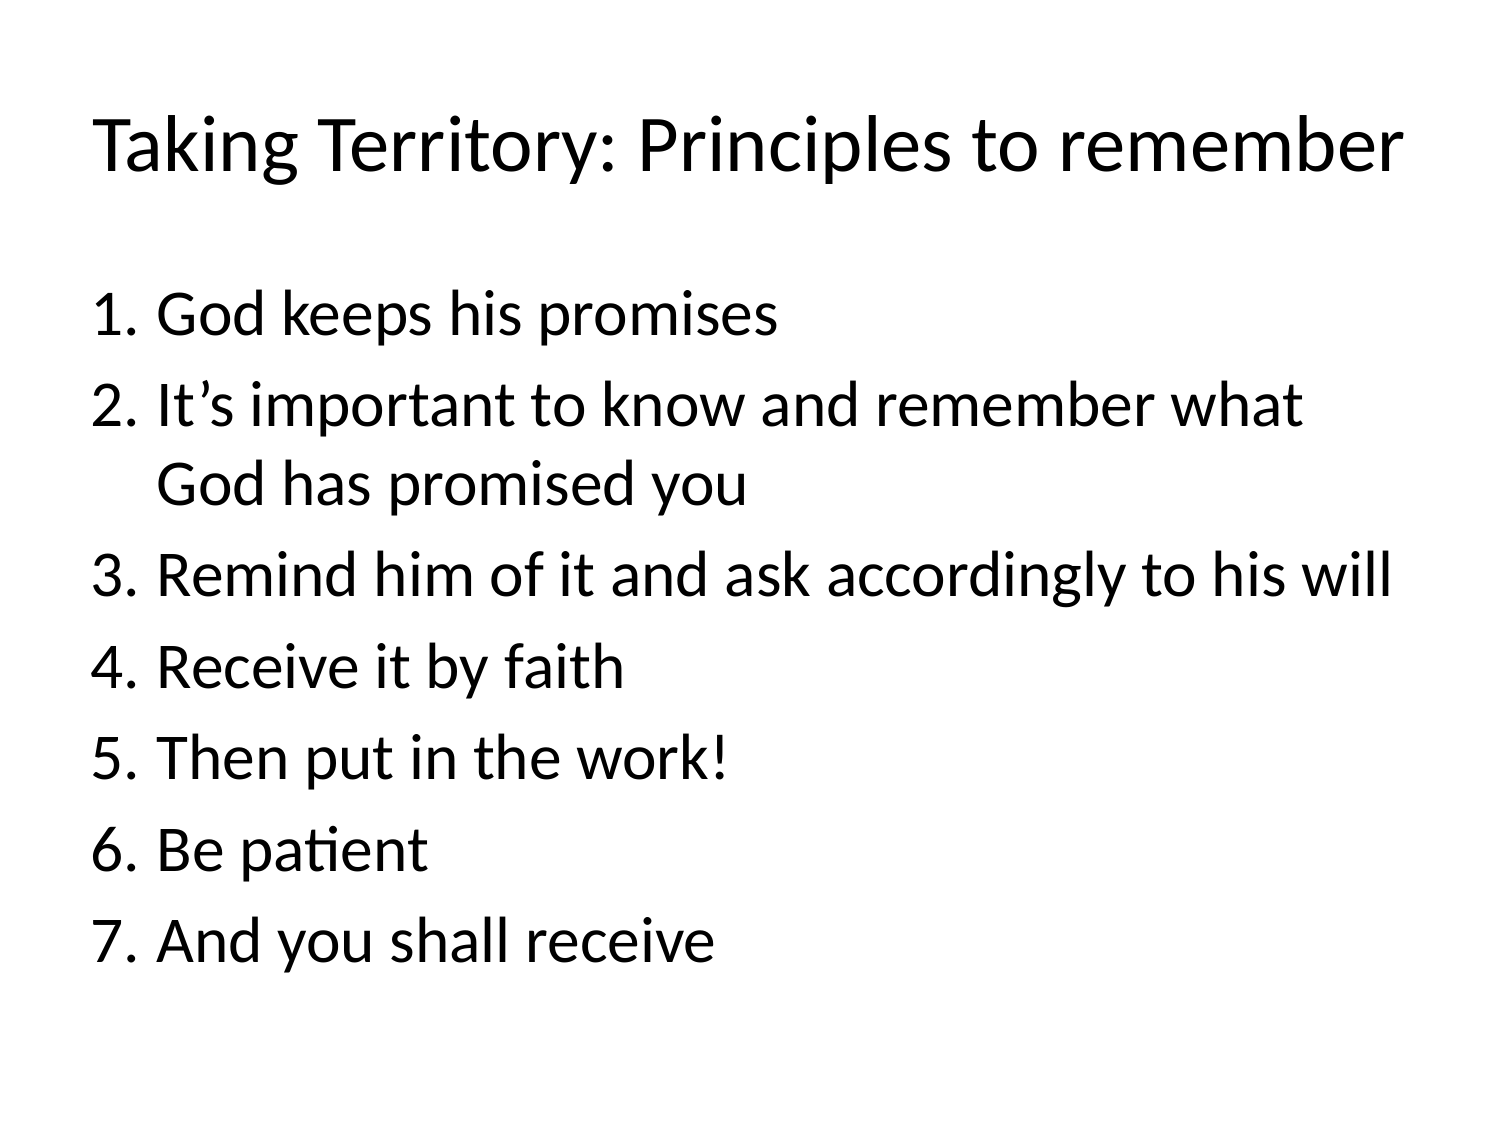

# Taking Territory: Principles to remember
God keeps his promises
It’s important to know and remember what God has promised you
Remind him of it and ask accordingly to his will
Receive it by faith
Then put in the work!
Be patient
And you shall receive